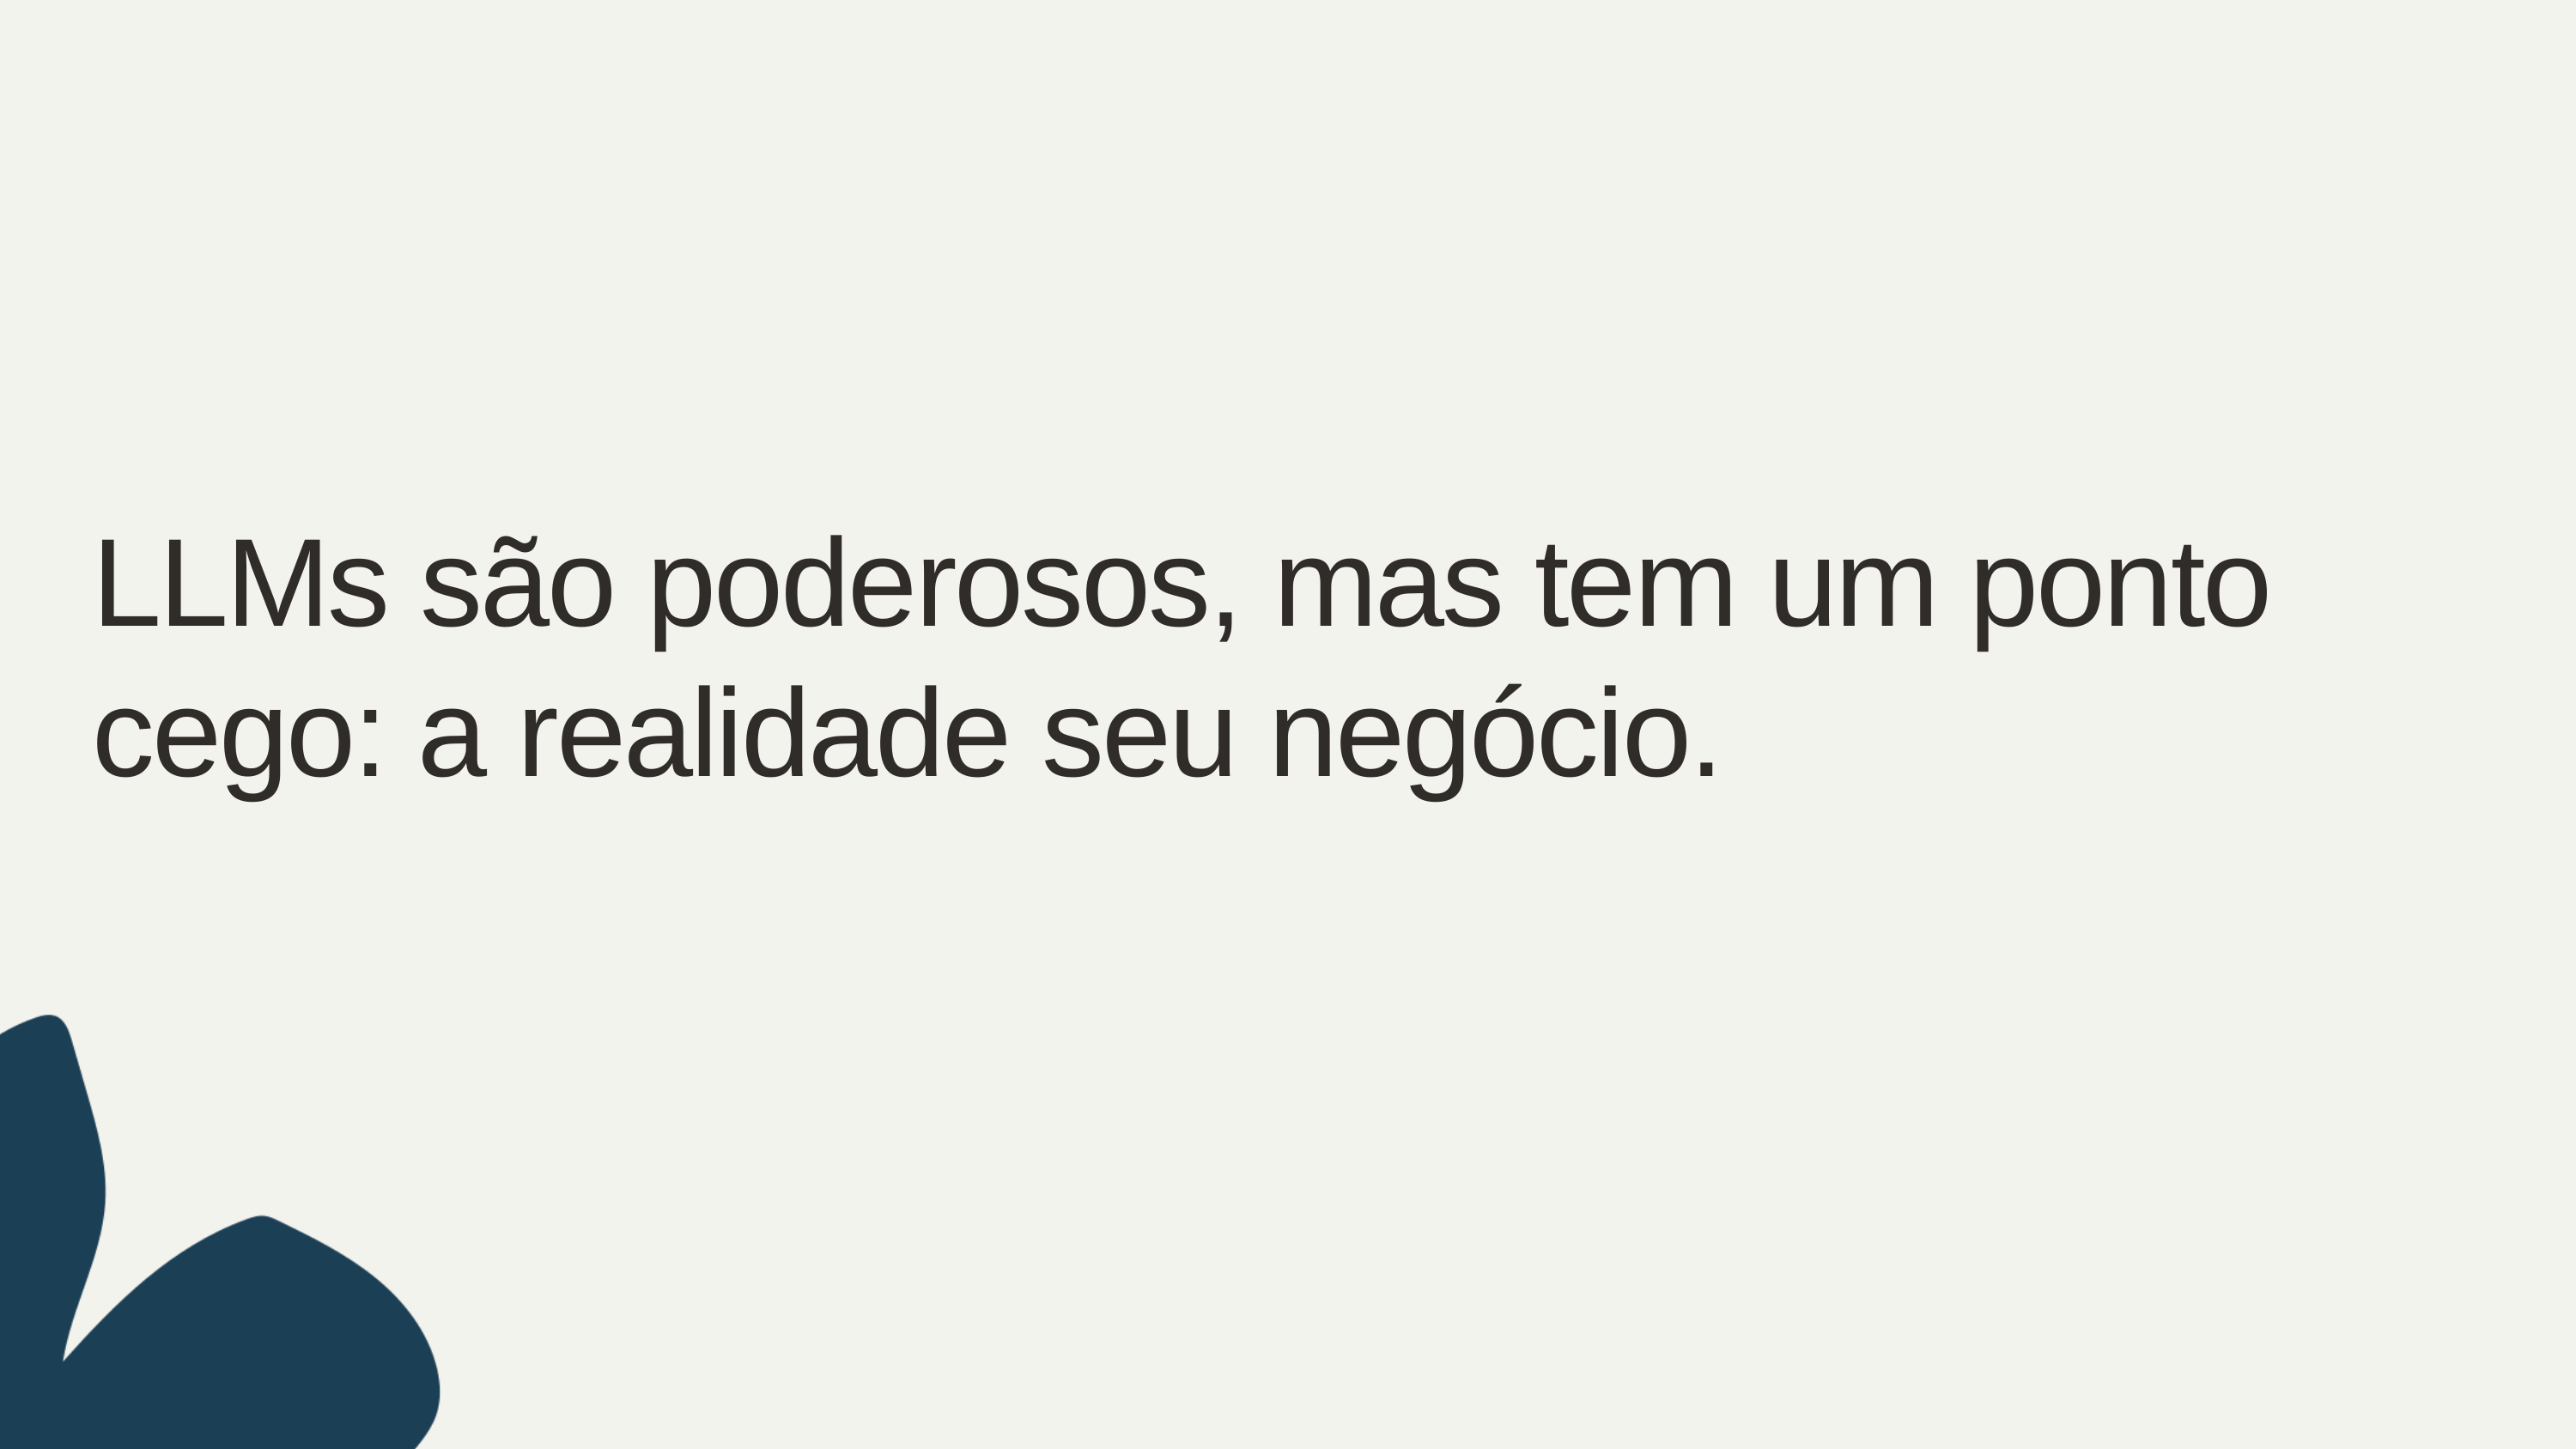

LLMs são poderosos, mas tem um ponto
cego: a realidade seu negócio.